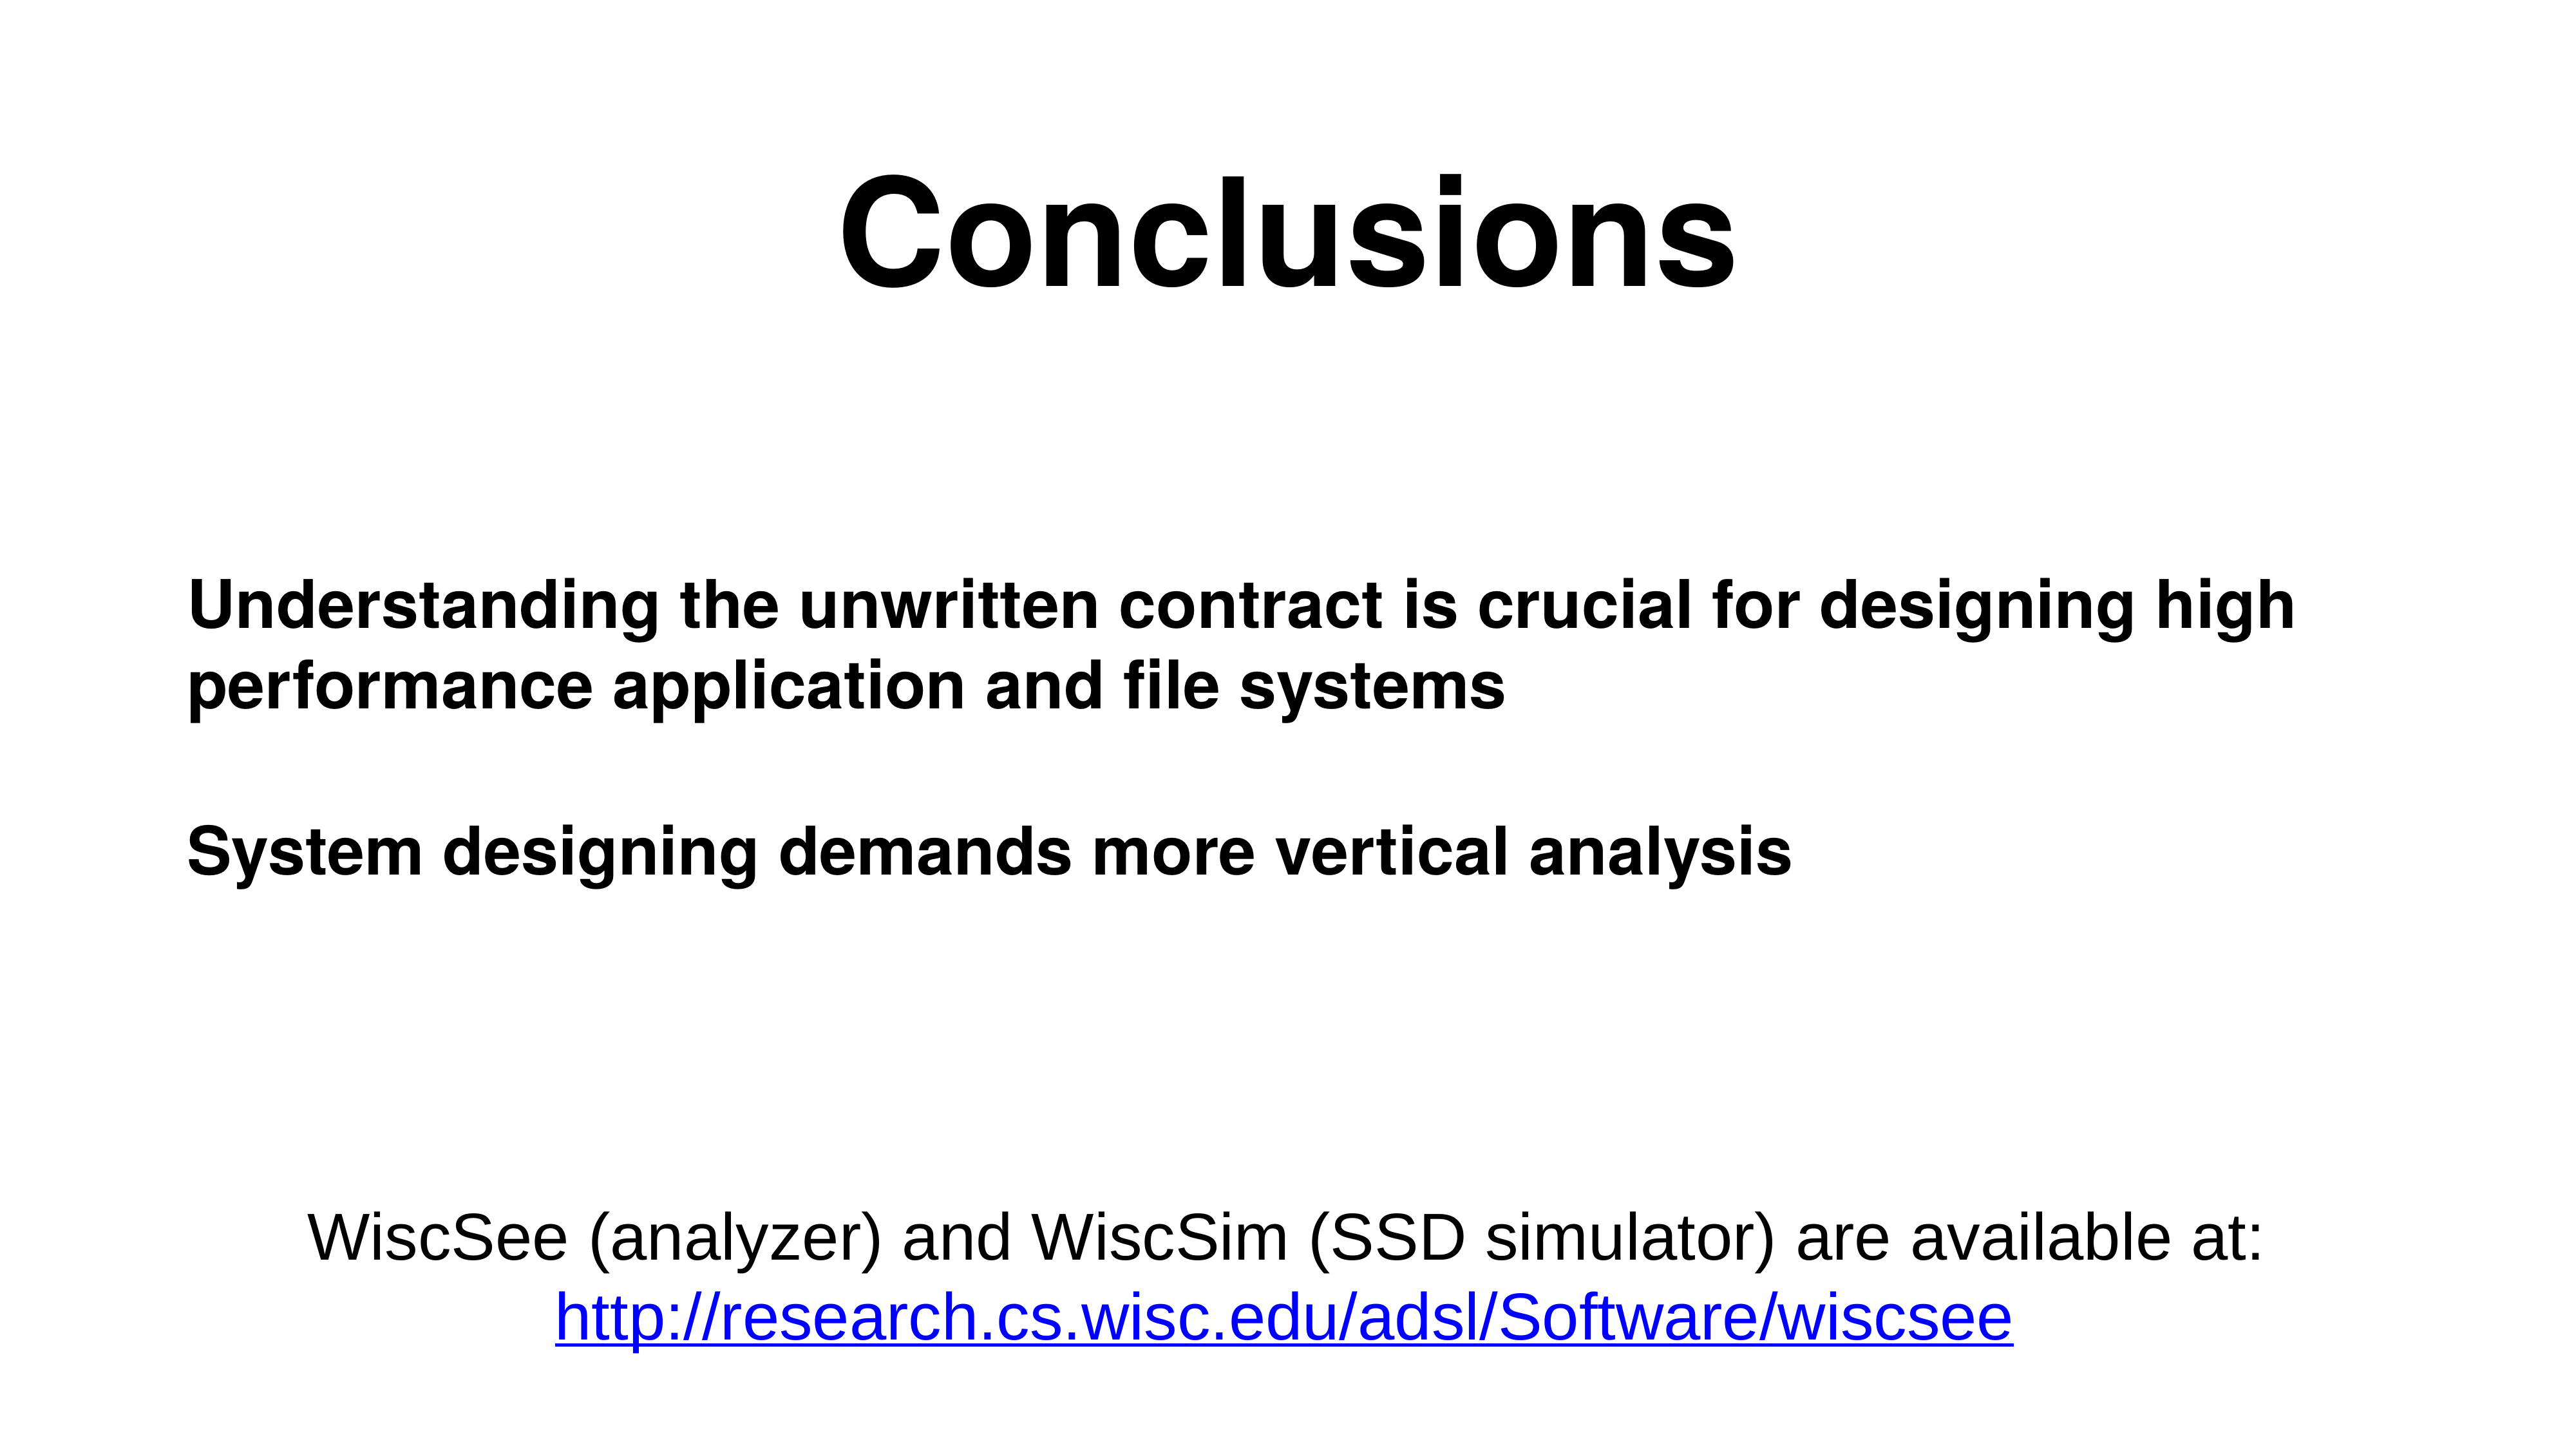

# Conclusions
Understanding the unwritten contract is crucial for designing high performance application and file systems
System designing demands more vertical analysis
WiscSee (analyzer) and WiscSim (SSD simulator) are available at:
http://research.cs.wisc.edu/adsl/Software/wiscsee